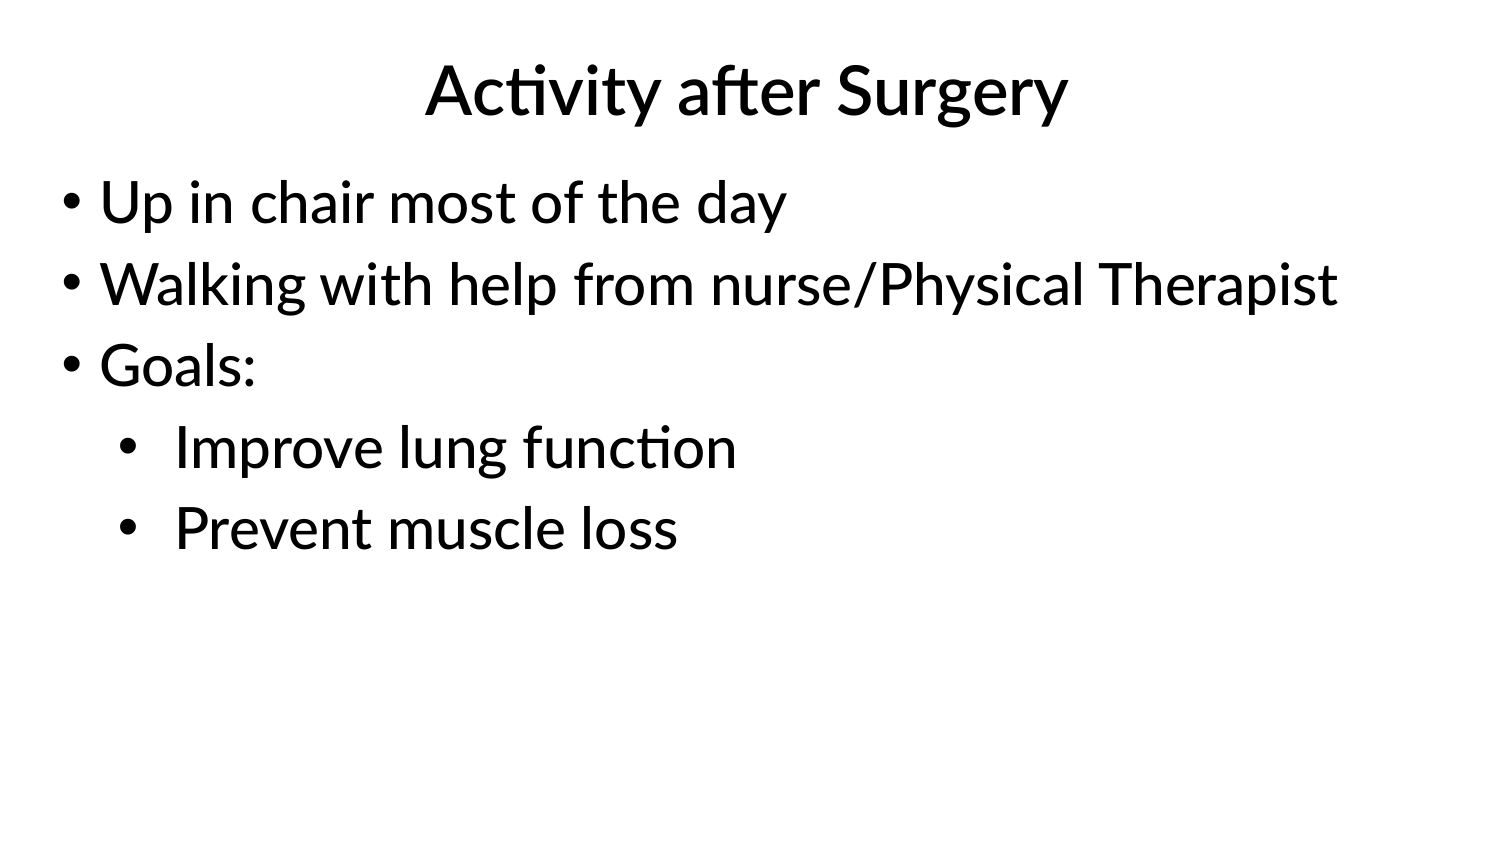

# Activity after Surgery
Up in chair most of the day
Walking with help from nurse/Physical Therapist
Goals:
Improve lung function
Prevent muscle loss